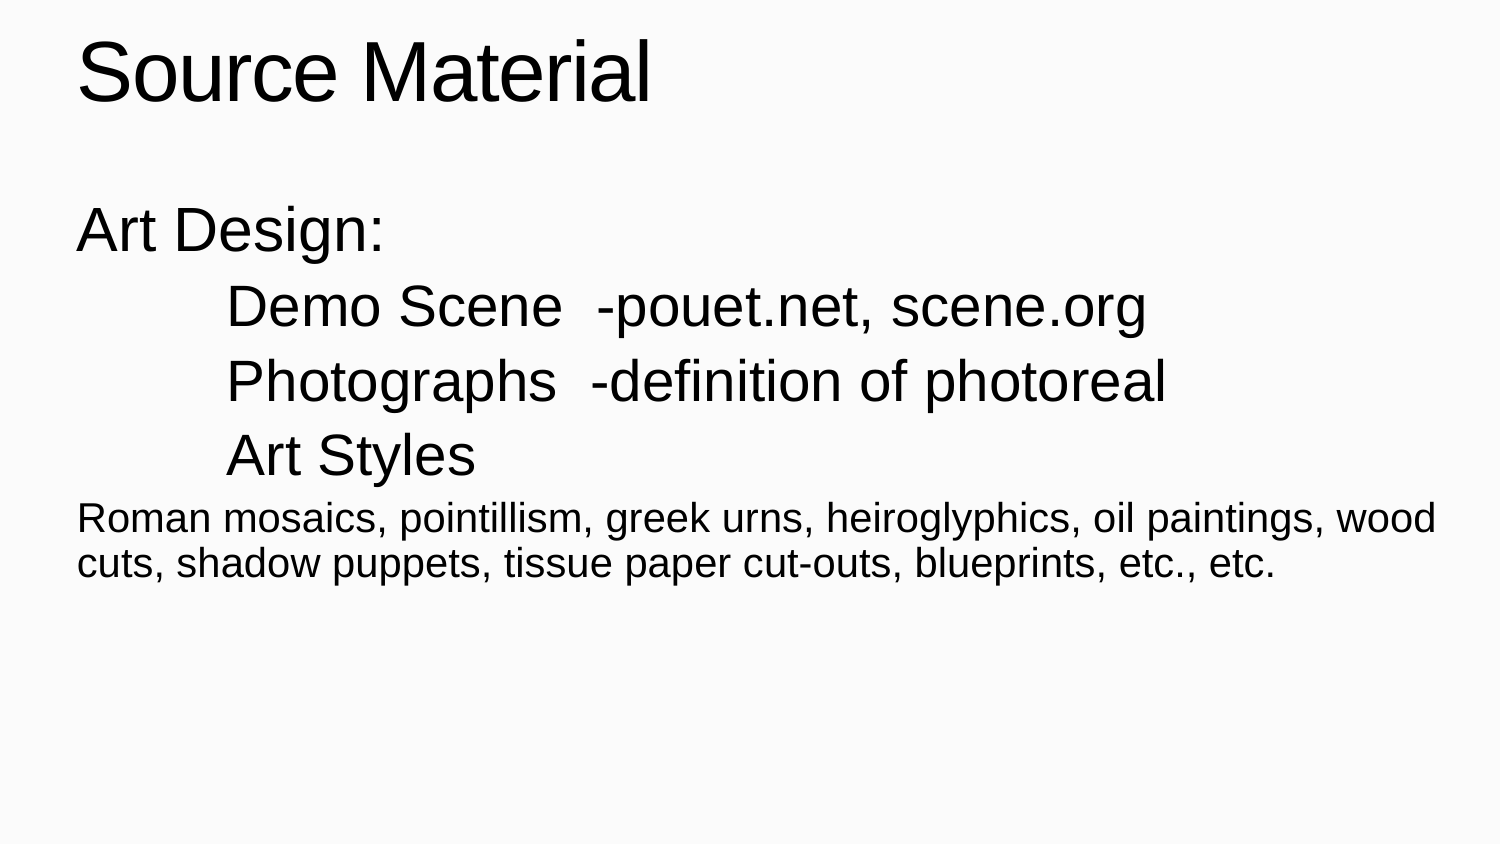

# Source Material
Art Design:
	Demo Scene  -pouet.net, scene.org
	Photographs  -definition of photoreal
	Art Styles
Roman mosaics, pointillism, greek urns, heiroglyphics, oil paintings, wood cuts, shadow puppets, tissue paper cut-outs, blueprints, etc., etc.